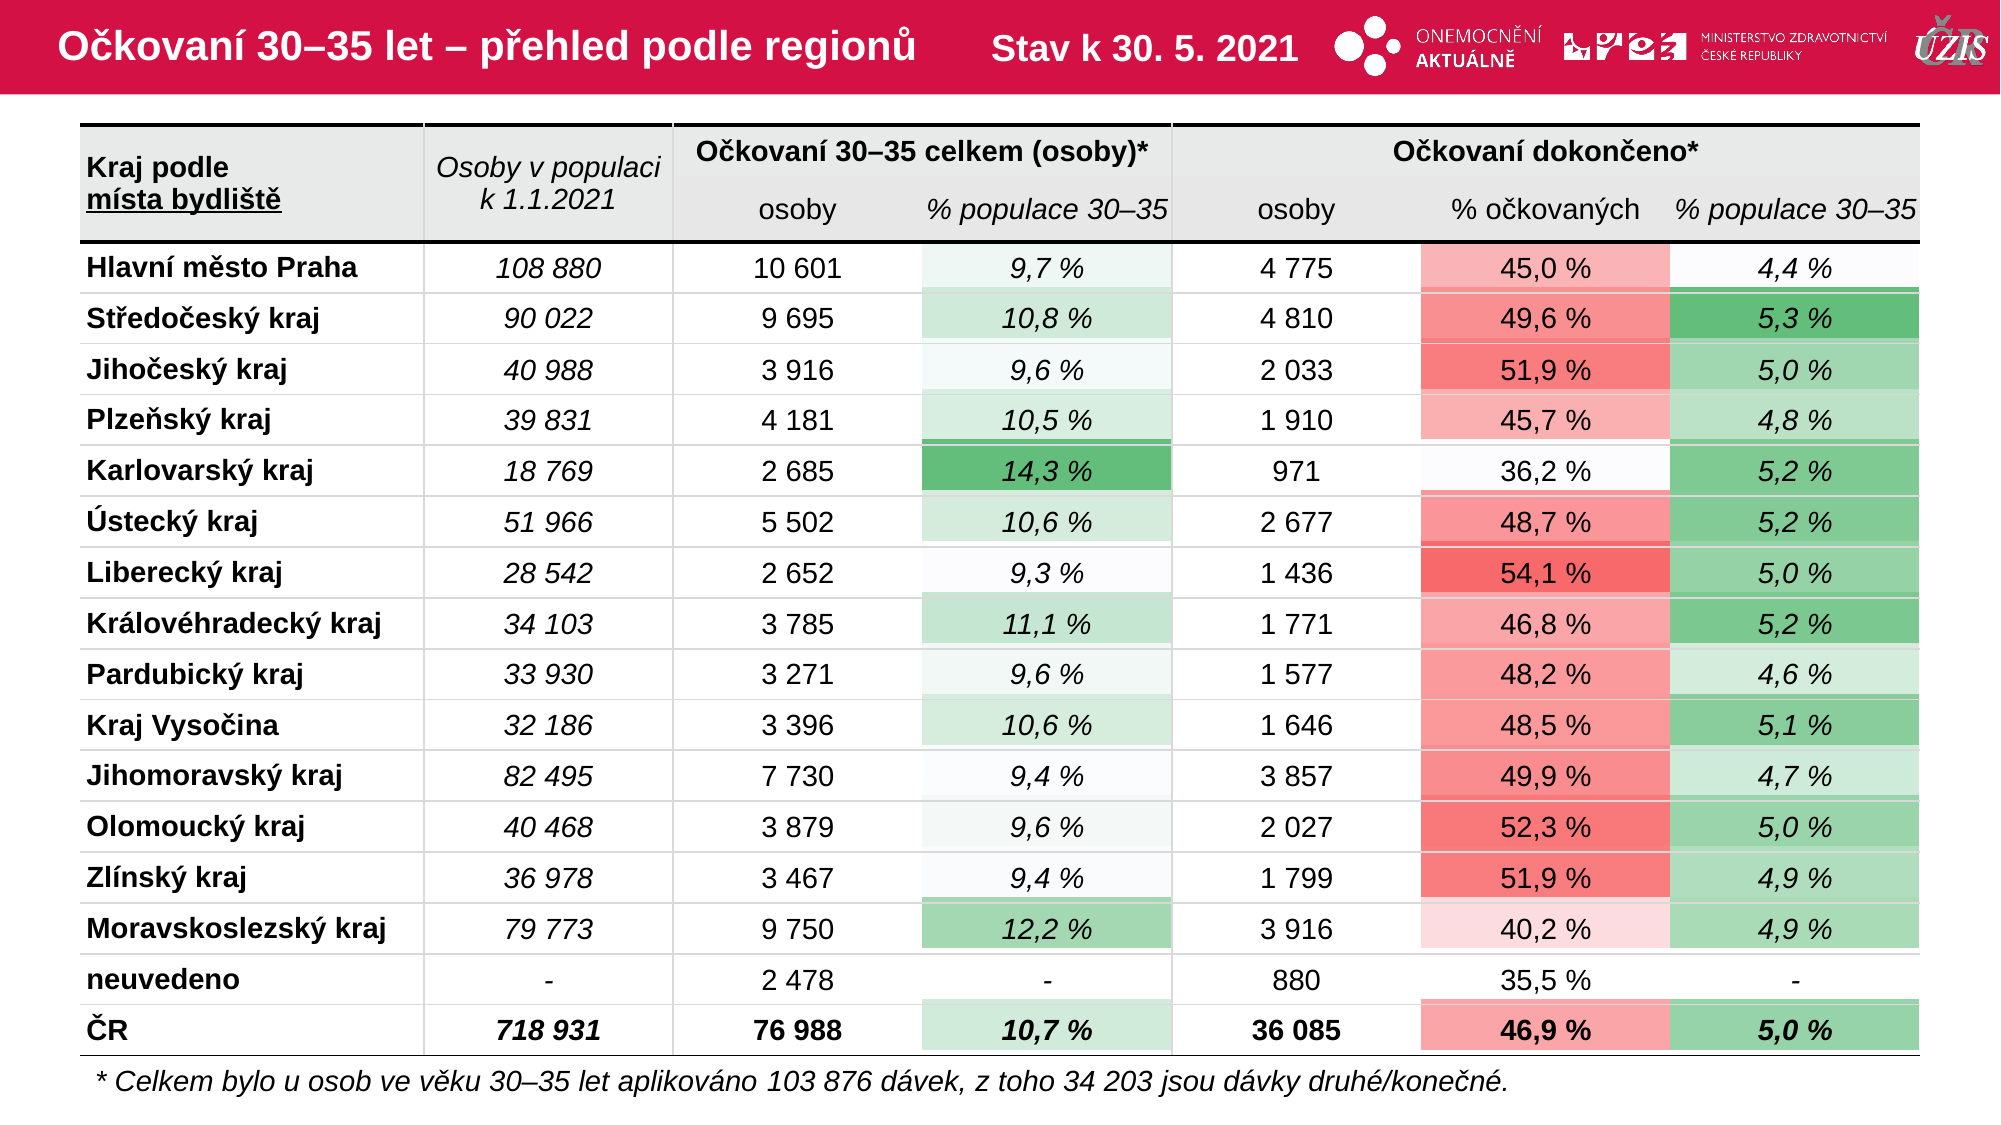

# Očkovaní 30–35 let – přehled podle regionů
Stav k 30. 5. 2021
| Kraj podle místa bydliště | Osoby v populaci k 1.1.2021 | Očkovaní 30–35 celkem (osoby)\* |  | Očkovaní dokončeno\* |  |  |
| --- | --- | --- | --- | --- | --- | --- |
|  |  | osoby | % populace 30–35 | osoby | % očkovaných | % populace 30–35 |
| Hlavní město Praha | 108 880 | 10 601 | 9,7 % | 4 775 | 45,0 % | 4,4 % |
| Středočeský kraj | 90 022 | 9 695 | 10,8 % | 4 810 | 49,6 % | 5,3 % |
| Jihočeský kraj | 40 988 | 3 916 | 9,6 % | 2 033 | 51,9 % | 5,0 % |
| Plzeňský kraj | 39 831 | 4 181 | 10,5 % | 1 910 | 45,7 % | 4,8 % |
| Karlovarský kraj | 18 769 | 2 685 | 14,3 % | 971 | 36,2 % | 5,2 % |
| Ústecký kraj | 51 966 | 5 502 | 10,6 % | 2 677 | 48,7 % | 5,2 % |
| Liberecký kraj | 28 542 | 2 652 | 9,3 % | 1 436 | 54,1 % | 5,0 % |
| Královéhradecký kraj | 34 103 | 3 785 | 11,1 % | 1 771 | 46,8 % | 5,2 % |
| Pardubický kraj | 33 930 | 3 271 | 9,6 % | 1 577 | 48,2 % | 4,6 % |
| Kraj Vysočina | 32 186 | 3 396 | 10,6 % | 1 646 | 48,5 % | 5,1 % |
| Jihomoravský kraj | 82 495 | 7 730 | 9,4 % | 3 857 | 49,9 % | 4,7 % |
| Olomoucký kraj | 40 468 | 3 879 | 9,6 % | 2 027 | 52,3 % | 5,0 % |
| Zlínský kraj | 36 978 | 3 467 | 9,4 % | 1 799 | 51,9 % | 4,9 % |
| Moravskoslezský kraj | 79 773 | 9 750 | 12,2 % | 3 916 | 40,2 % | 4,9 % |
| neuvedeno | - | 2 478 | - | 880 | 35,5 % | - |
| ČR | 718 931 | 76 988 | 10,7 % | 36 085 | 46,9 % | 5,0 % |
|  |  |  |  |  |  |
| --- | --- | --- | --- | --- | --- |
|  |  |  |  |  |  |
|  |  |  |  |  |  |
|  |  |  |  |  |  |
|  |  |  |  |  |  |
|  |  |  |  |  |  |
|  |  |  |  |  |  |
|  |  |  |  |  |  |
|  |  |  |  |  |  |
|  |  |  |  |  |  |
|  |  |  |  |  |  |
|  |  |  |  |  |  |
|  |  |  |  |  |  |
|  |  |  |  |  |  |
|  |  |  |  |  |  |
|  |  |  |  |  |  |
* Celkem bylo u osob ve věku 30–35 let aplikováno 103 876 dávek, z toho 34 203 jsou dávky druhé/konečné.